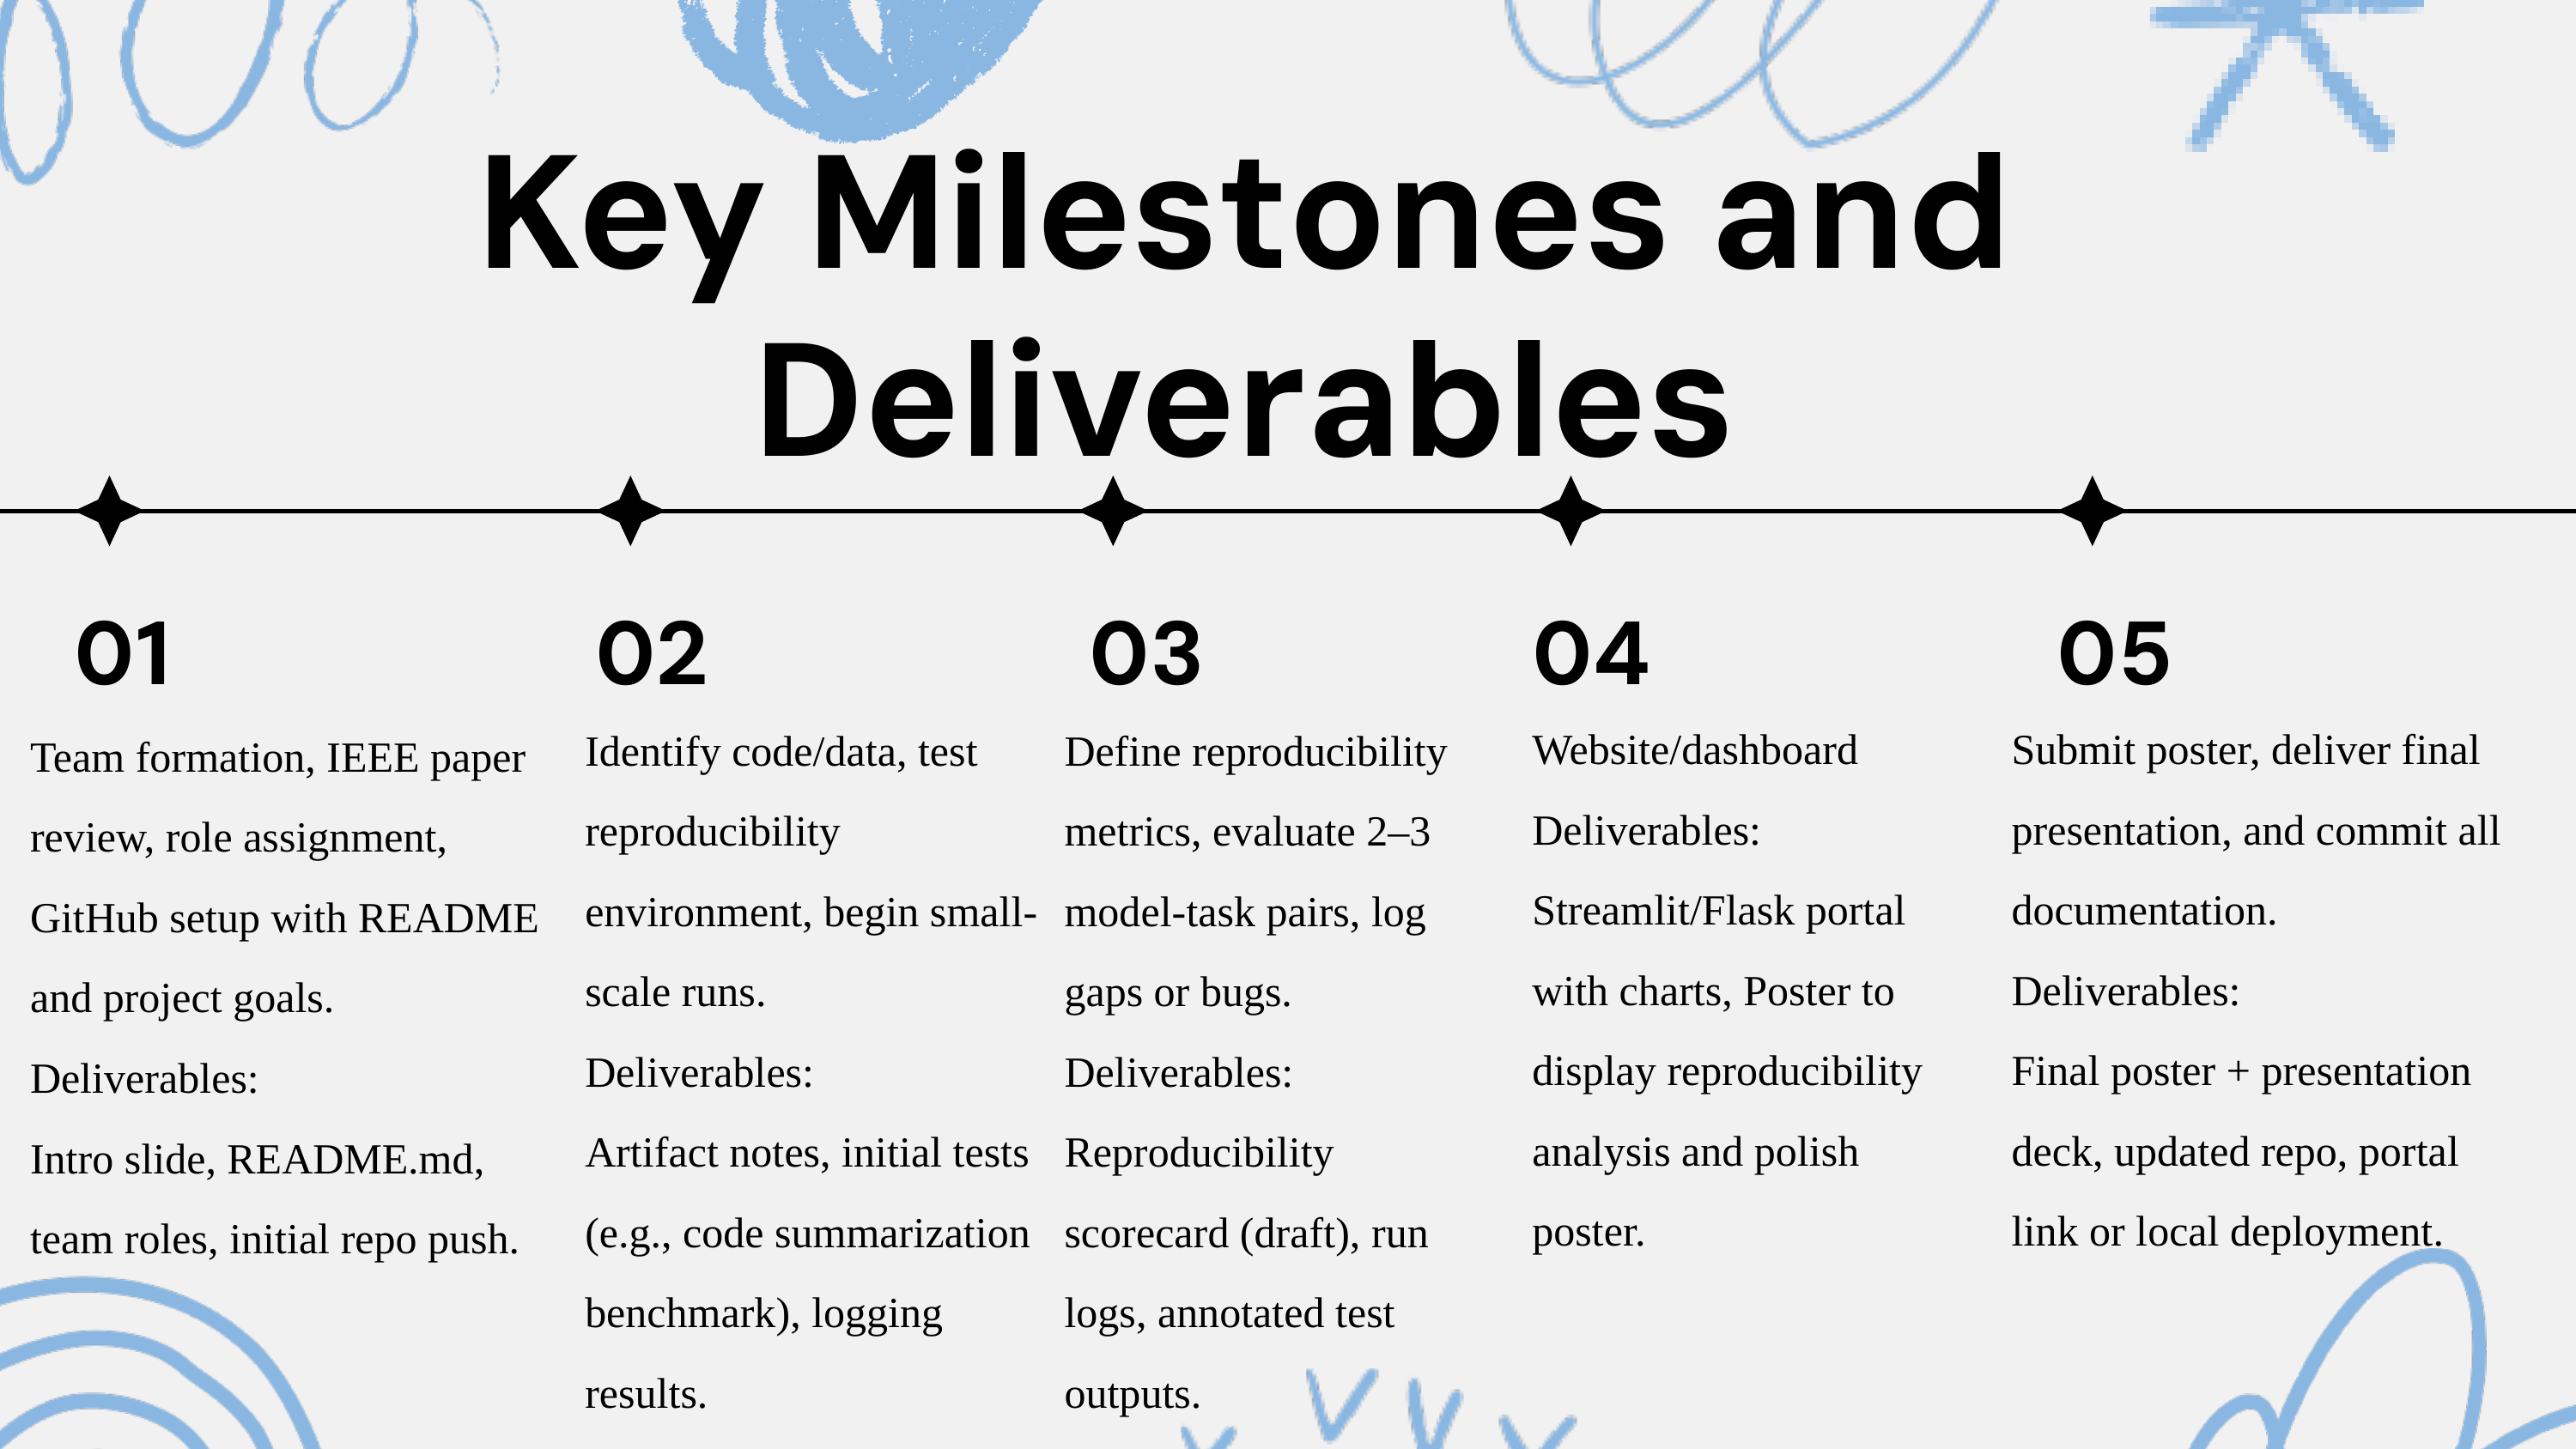

Key Milestones and Deliverables

02
03
04
05
01
Submit poster, deliver final presentation, and commit all documentation.
Deliverables:
Final poster + presentation deck, updated repo, portal link or local deployment.
Website/dashboard
Deliverables:
Streamlit/Flask portal with charts, Poster to display reproducibility analysis and polish poster.
Identify code/data, test reproducibility environment, begin small-scale runs.
Deliverables:
Artifact notes, initial tests (e.g., code summarization benchmark), logging results.
Define reproducibility metrics, evaluate 2–3 model-task pairs, log gaps or bugs.
Deliverables:
Reproducibility scorecard (draft), run logs, annotated test outputs.
Team formation, IEEE paper review, role assignment, GitHub setup with README and project goals.
Deliverables:
Intro slide, README.md, team roles, initial repo push.